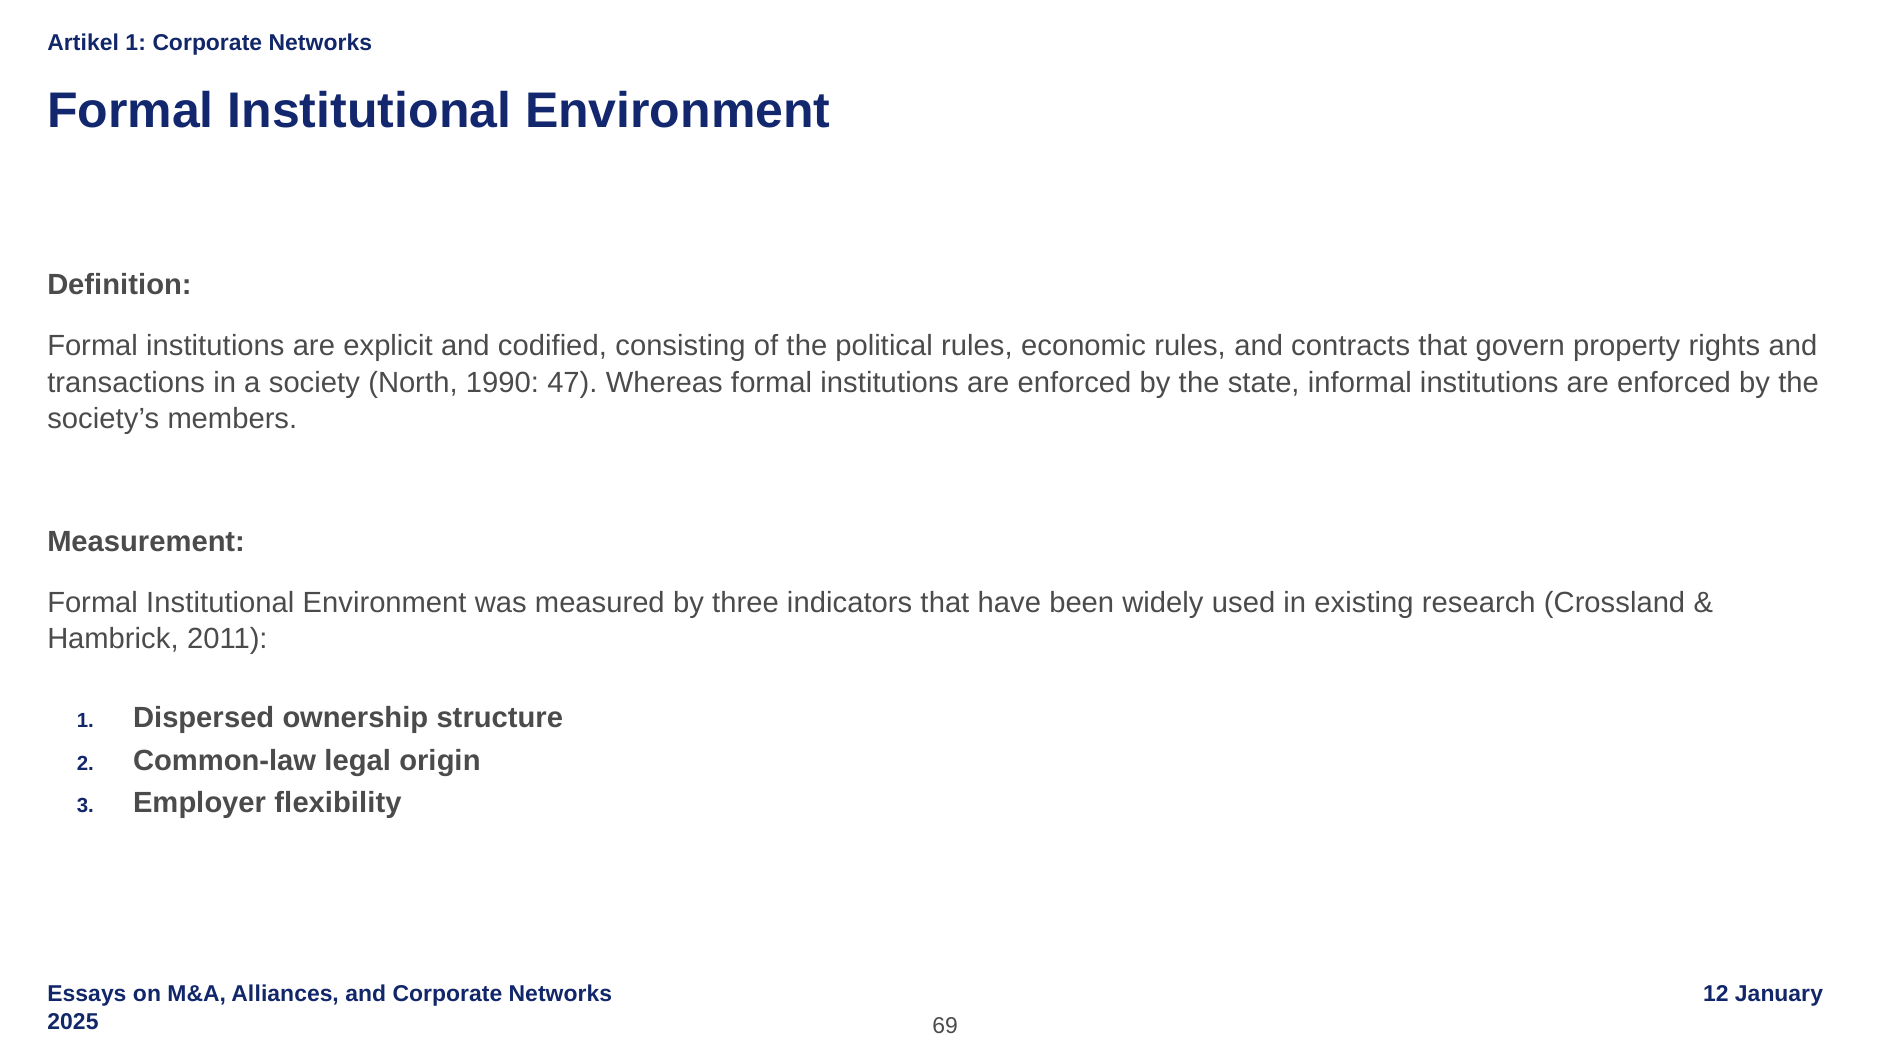

Artikel 1: Corporate Networks
Formal Institutional Environment
Definition:
Formal institutions are explicit and codified, consisting of the political rules, economic rules, and contracts that govern property rights and transactions in a society (North, 1990: 47). Whereas formal institutions are enforced by the state, informal institutions are enforced by the society’s members.

Measurement:
Formal Institutional Environment was measured by three indicators that have been widely used in existing research (Crossland & Hambrick, 2011):
Dispersed ownership structure
Common-law legal origin
Employer flexibility